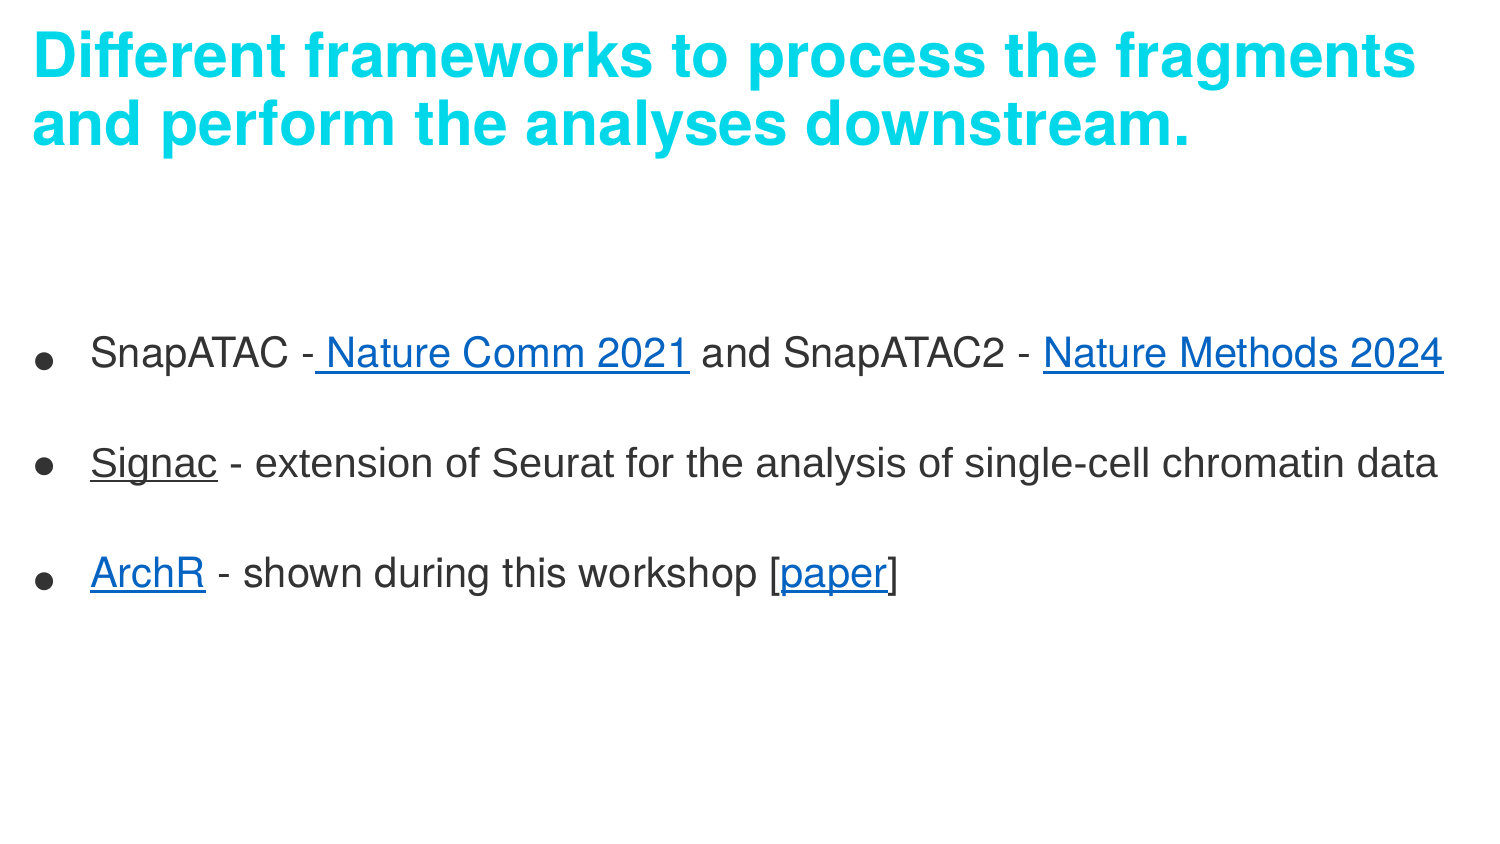

# Different frameworks to process the fragments and perform the analyses downstream.
SnapATAC - Nature Comm 2021 and SnapATAC2 - Nature Methods 2024
Signac - extension of Seurat for the analysis of single-cell chromatin data
ArchR - shown during this workshop [paper]